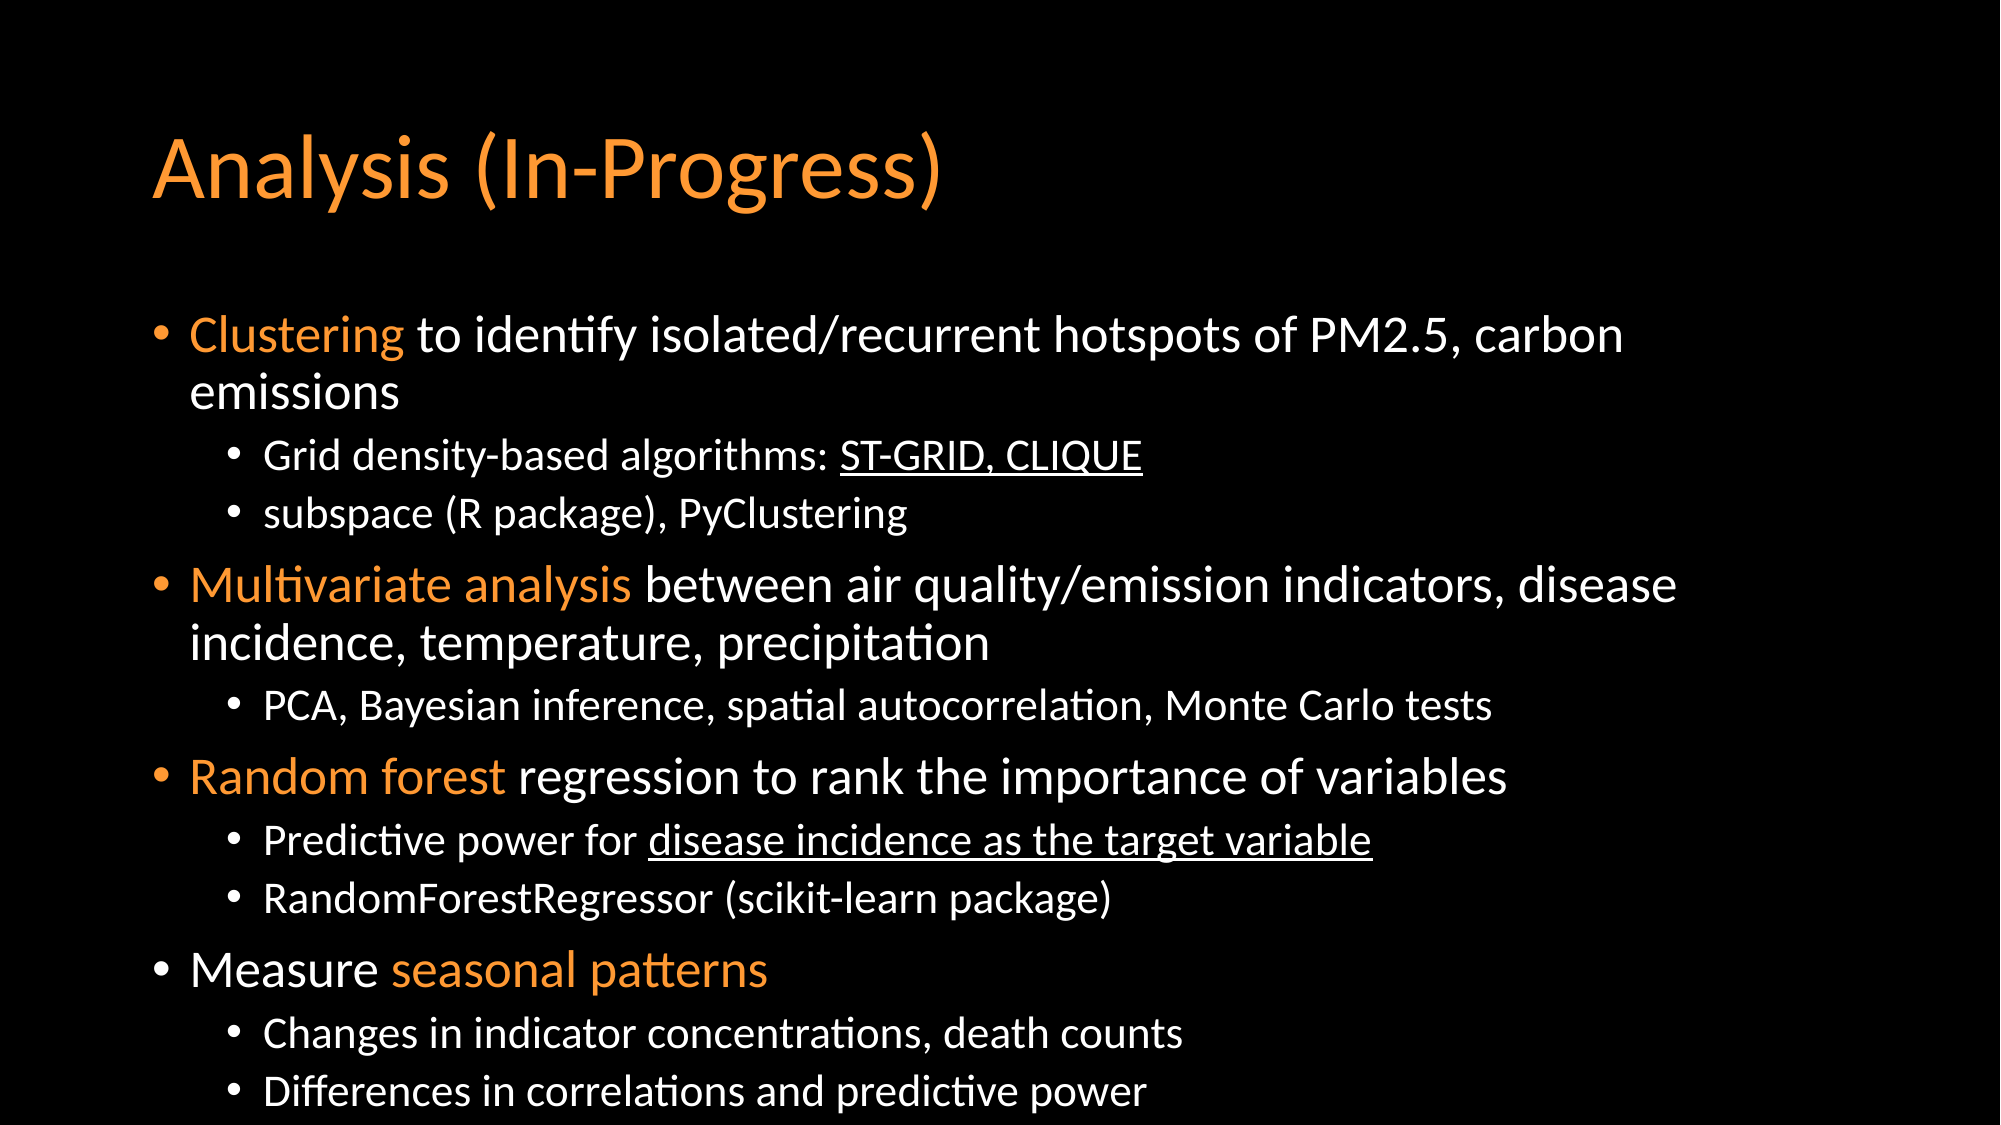

# Analysis (In-Progress)
Clustering to identify isolated/recurrent hotspots of PM2.5, carbon emissions
Grid density-based algorithms: ST-GRID, CLIQUE
subspace (R package), PyClustering
Multivariate analysis between air quality/emission indicators, disease incidence, temperature, precipitation
PCA, Bayesian inference, spatial autocorrelation, Monte Carlo tests
Random forest regression to rank the importance of variables
Predictive power for disease incidence as the target variable
RandomForestRegressor (scikit-learn package)
Measure seasonal patterns
Changes in indicator concentrations, death counts
Differences in correlations and predictive power